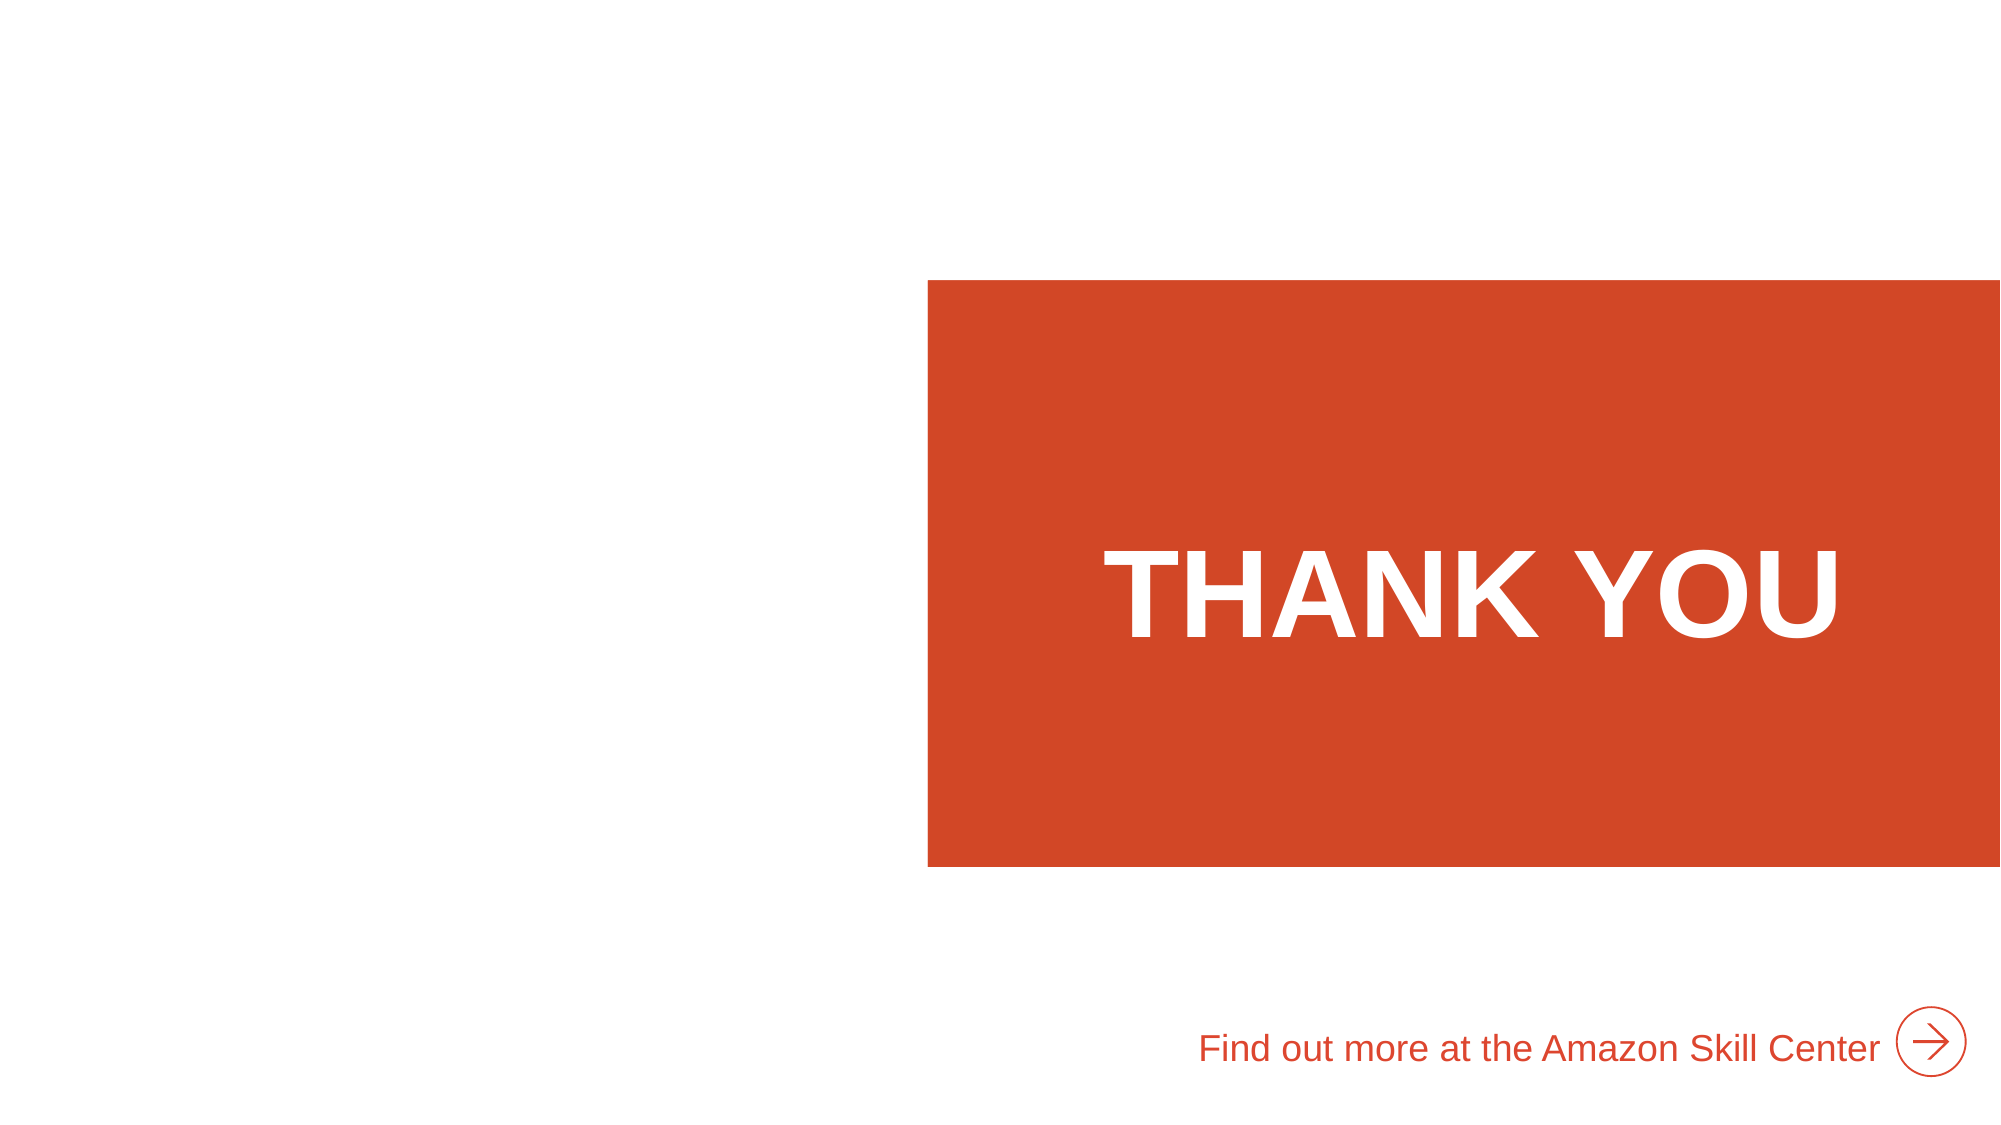

THANK YOU
Find out more at the Amazon Skill Center